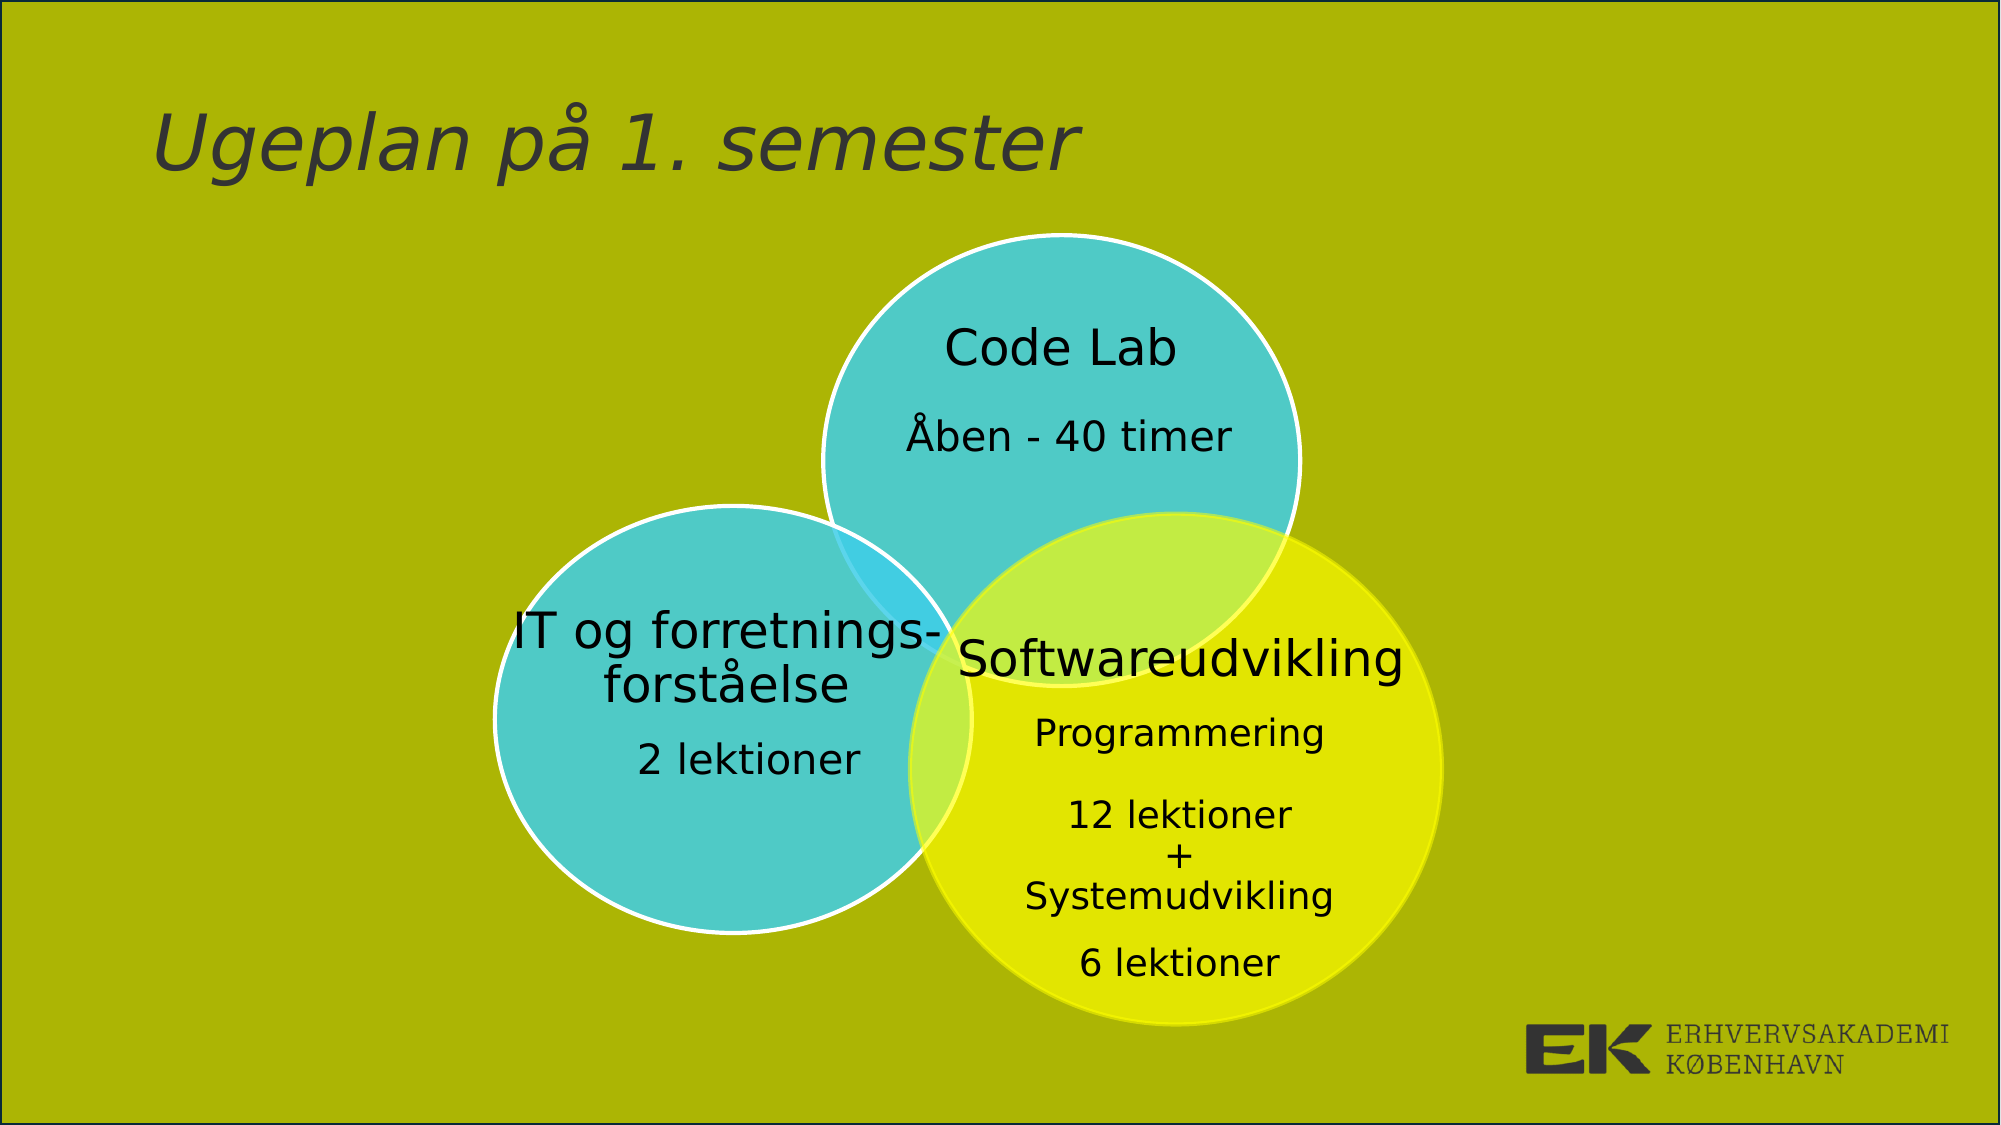

# Ugeplan på 1. semester

Code Lab
Åben - 40 timer

IT og forretnings-forståelse

Softwareudvikling
Programmering
12 lektioner
+
Systemudvikling
2 lektioner
6 lektioner